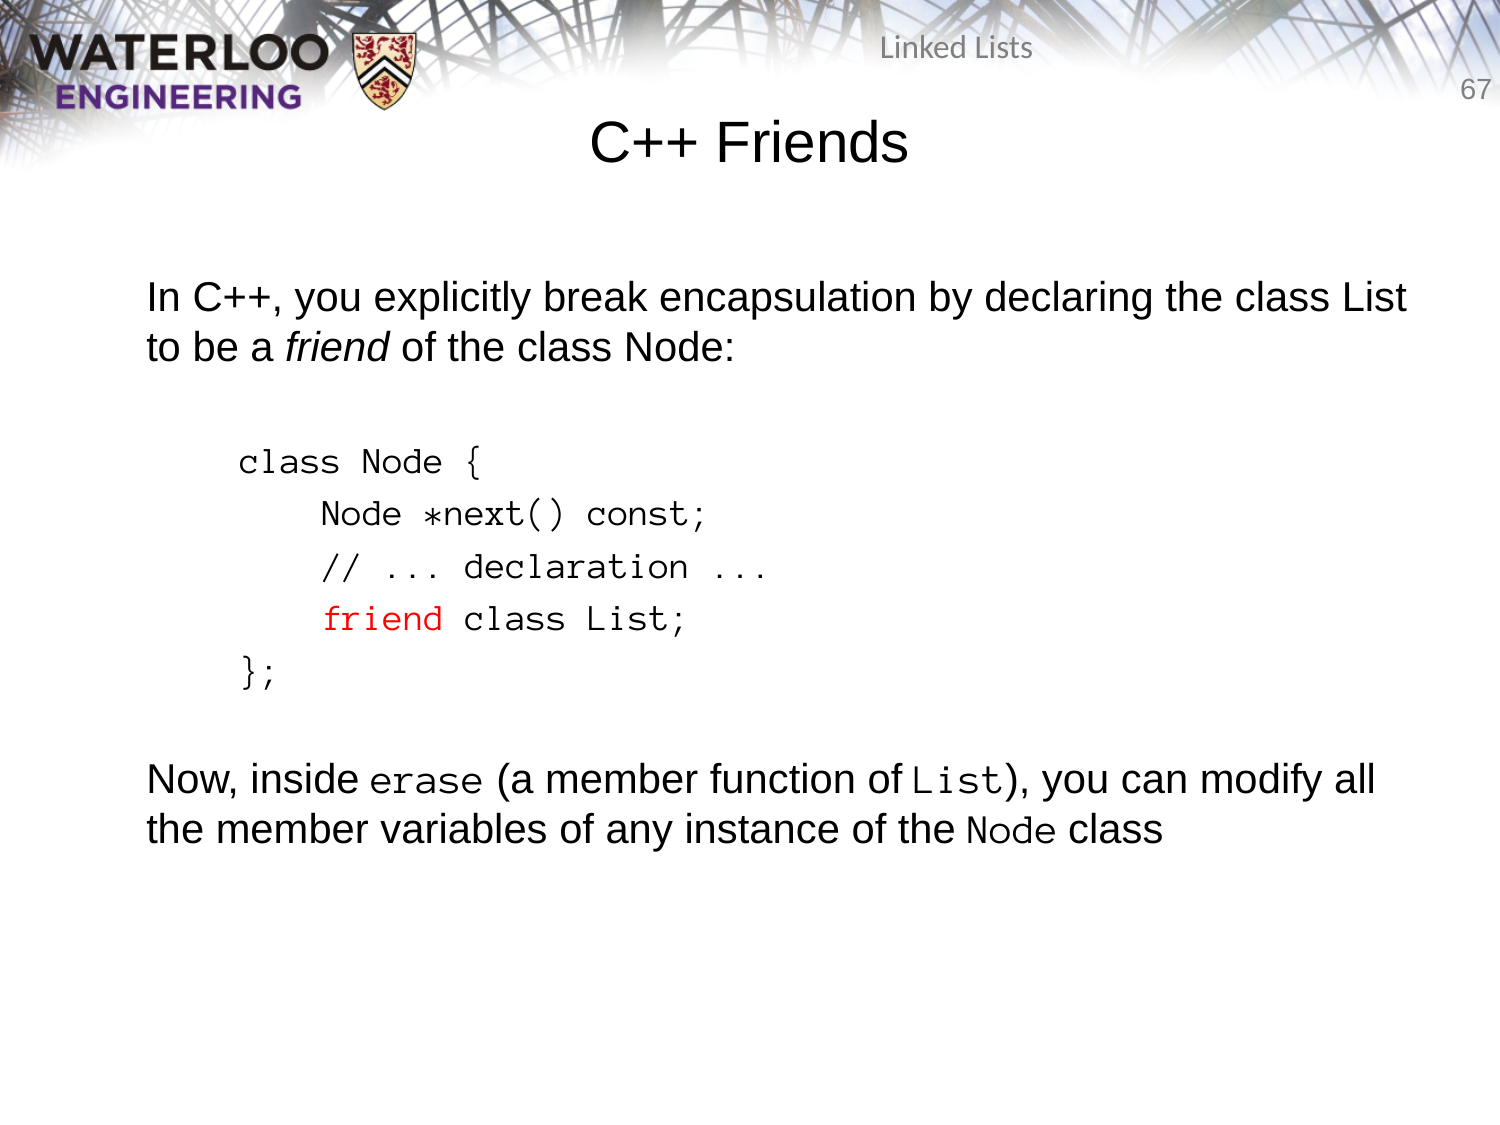

# C++ Friends
	In C++, you explicitly break encapsulation by declaring the class List to be a friend of the class Node:

class Node {
    Node *next() const;
    // ... declaration ...
    friend class List;
};

	Now, inside erase (a member function of List), you can modify all the member variables of any instance of the Node class